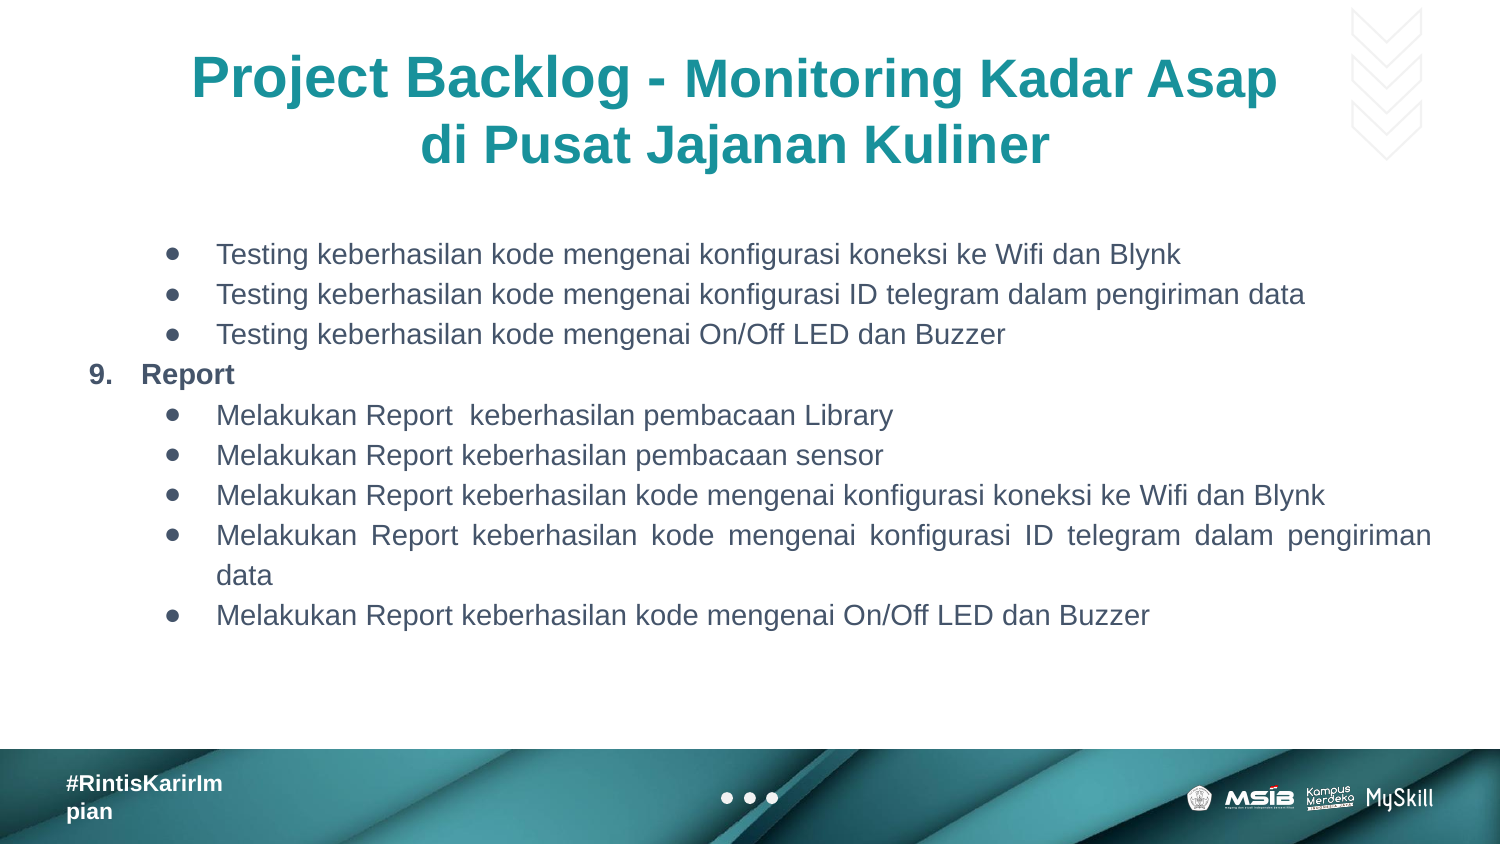

# Project Backlog - Monitoring Kadar Asap di Pusat Jajanan Kuliner

Testing keberhasilan kode mengenai konfigurasi koneksi ke Wifi dan Blynk
Testing keberhasilan kode mengenai konfigurasi ID telegram dalam pengiriman data
Testing keberhasilan kode mengenai On/Off LED dan Buzzer
Report
Melakukan Report  keberhasilan pembacaan Library
Melakukan Report keberhasilan pembacaan sensor
Melakukan Report keberhasilan kode mengenai konfigurasi koneksi ke Wifi dan Blynk
Melakukan Report keberhasilan kode mengenai konfigurasi ID telegram dalam pengiriman data
Melakukan Report keberhasilan kode mengenai On/Off LED dan Buzzer